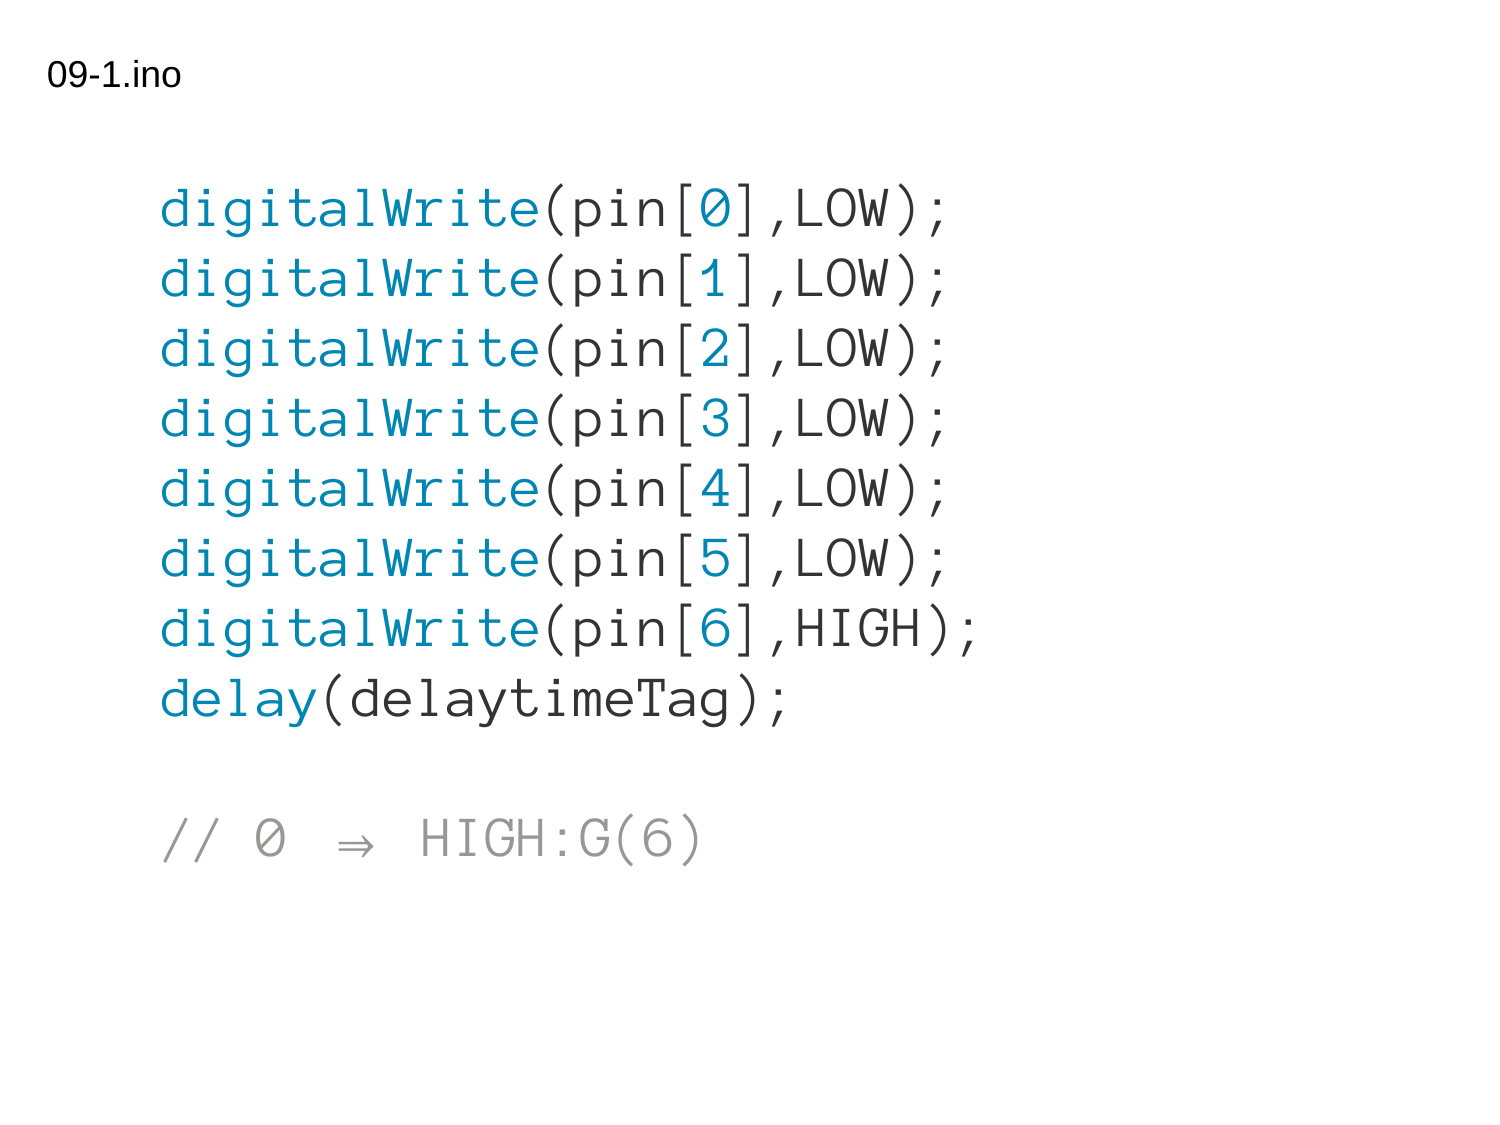

09-1.ino
digitalWrite(pin[0],LOW);
digitalWrite(pin[1],LOW);
digitalWrite(pin[2],LOW);
digitalWrite(pin[3],LOW);
digitalWrite(pin[4],LOW);
digitalWrite(pin[5],LOW);
digitalWrite(pin[6],HIGH);
delay(delaytimeTag);

// 0 ⇒ HIGH:G(6)